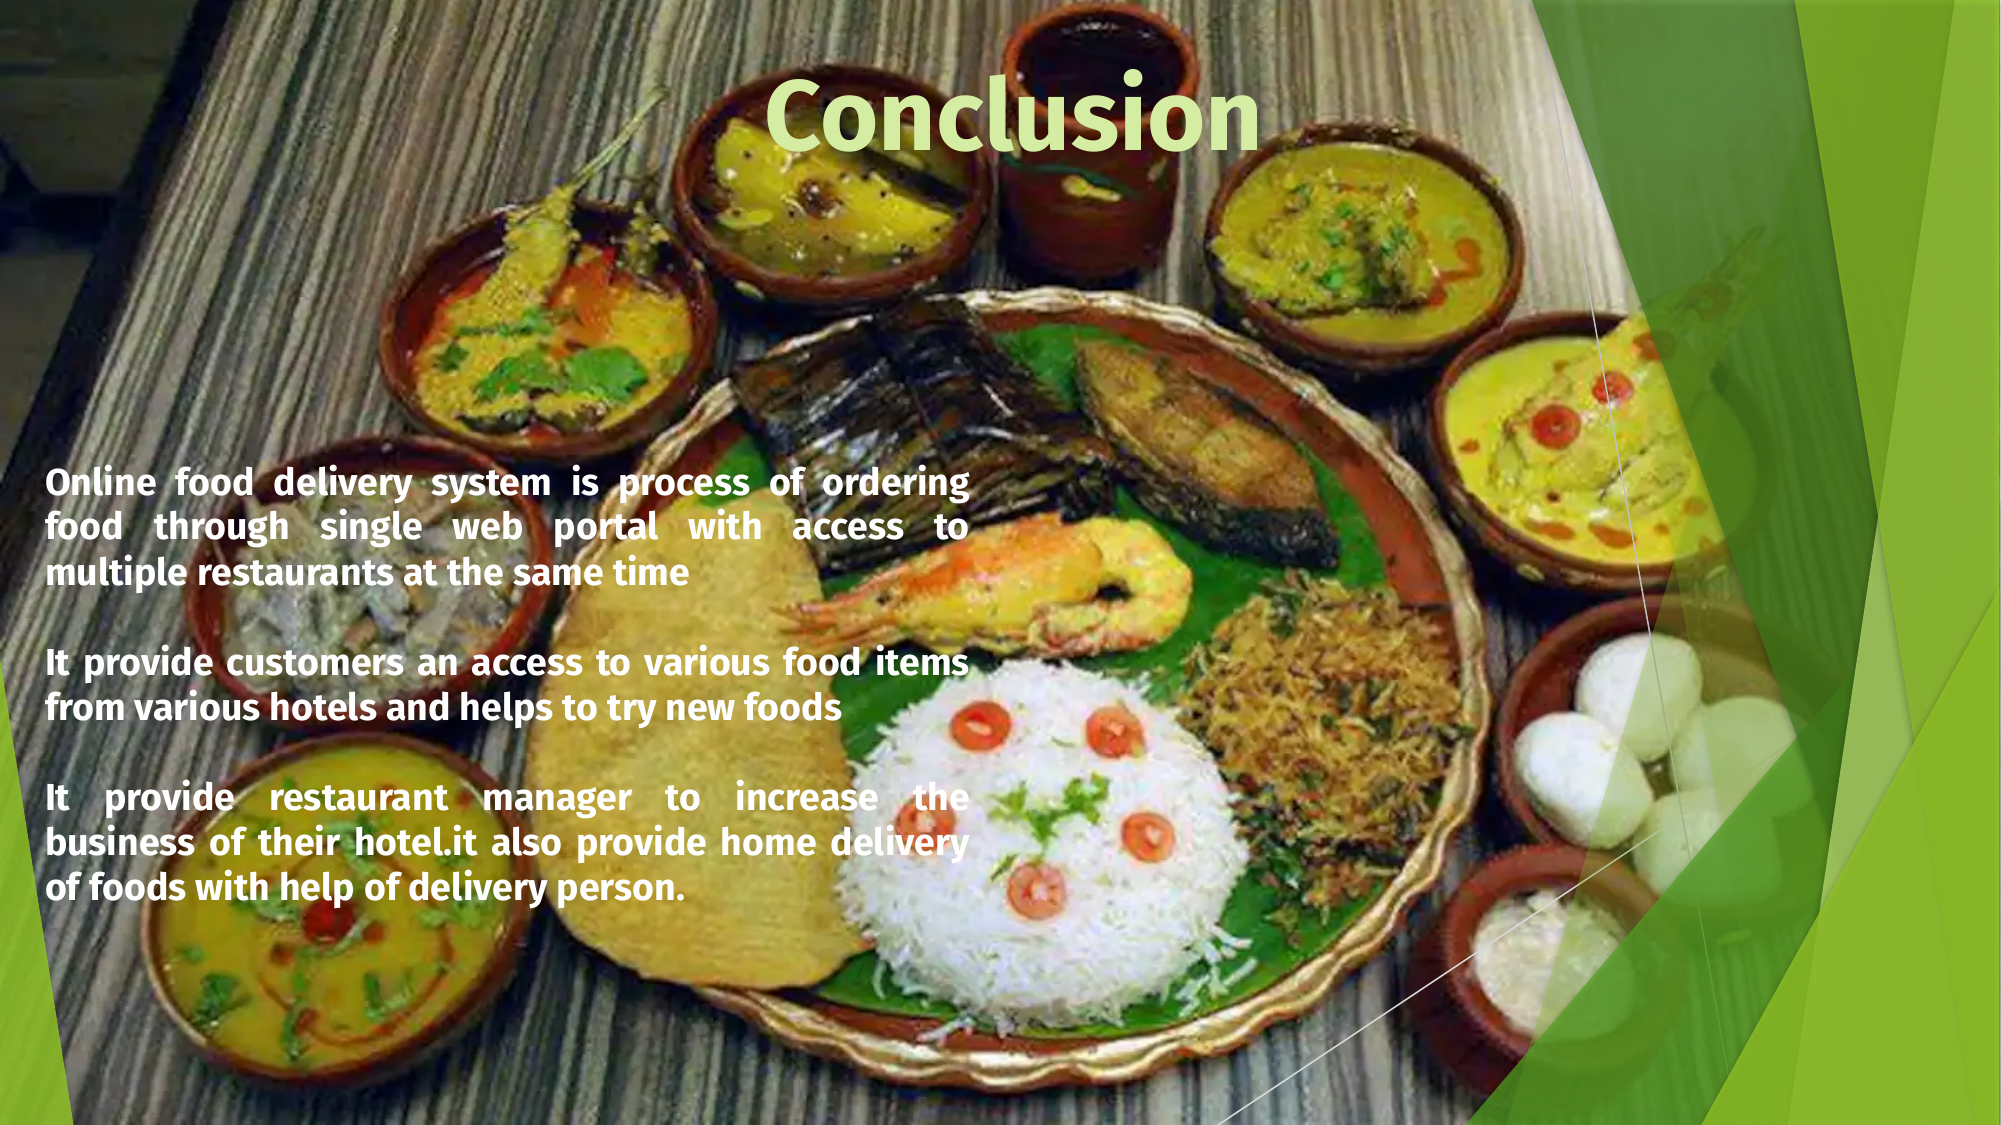

Conclusion
Online food delivery system is process of ordering food through single web portal with access to multiple restaurants at the same time

It provide customers an access to various food items from various hotels and helps to try new foods

It provide restaurant manager to increase the business of their hotel.it also provide home delivery of foods with help of delivery person.